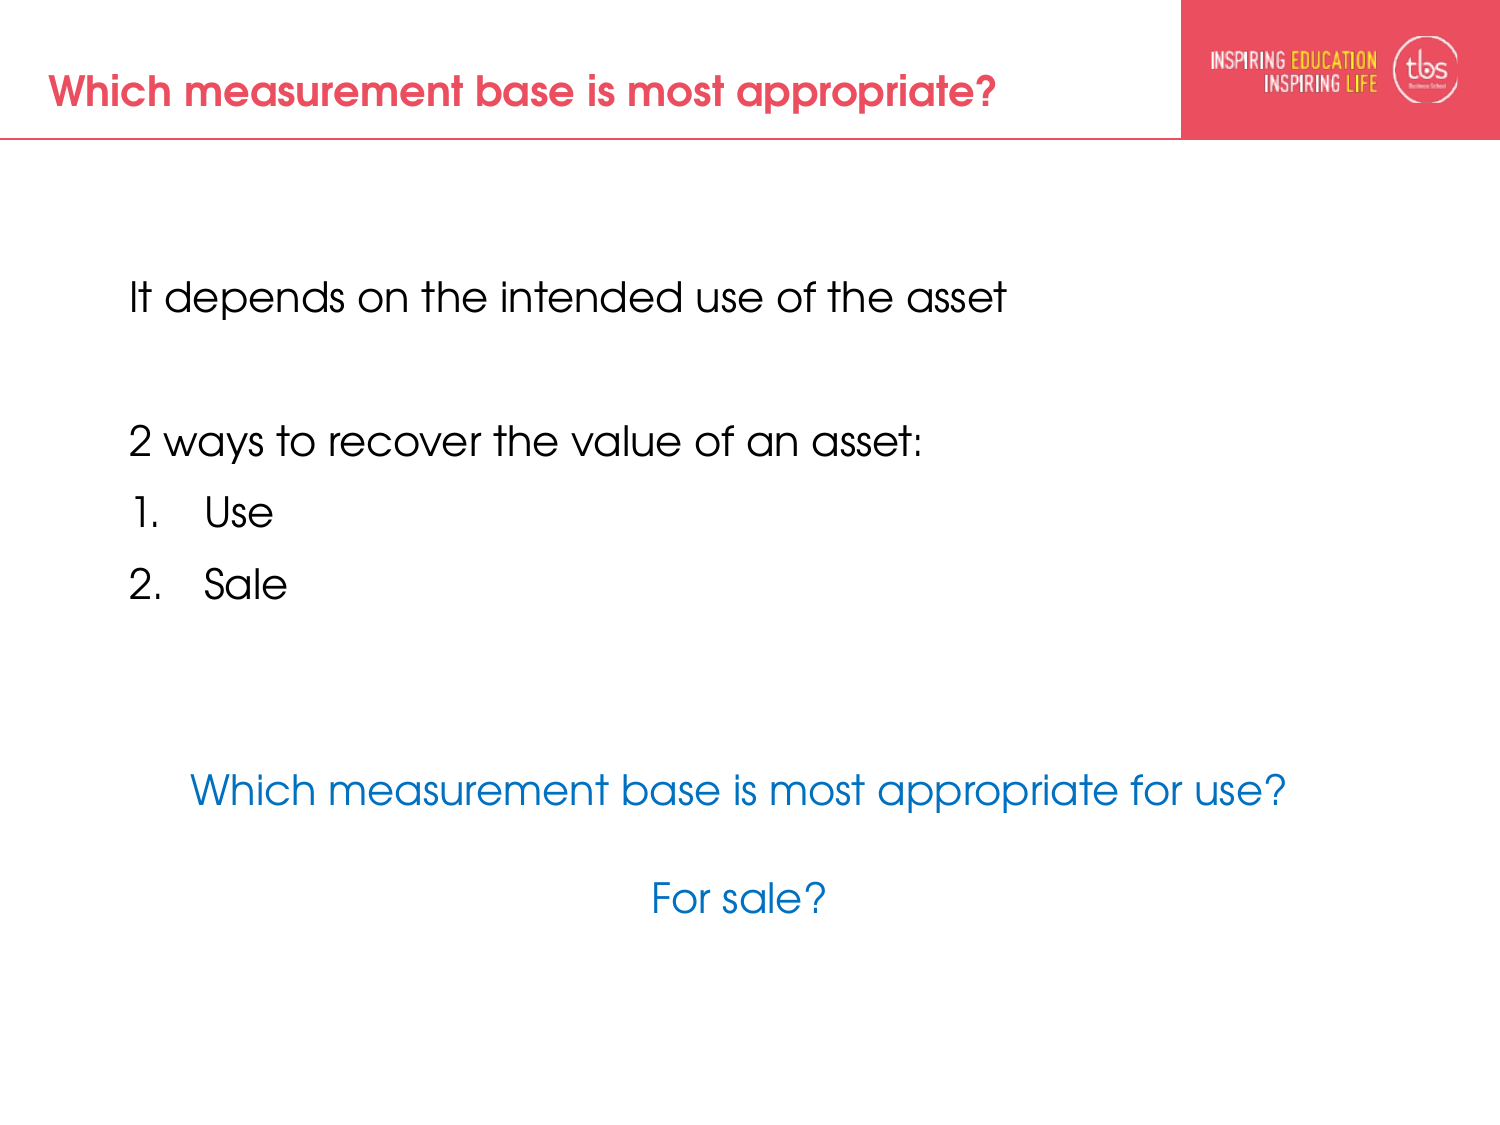

# Which measurement base is most appropriate?

It depends on the intended use of the asset

2 ways to recover the value of an asset:
Use
Sale

Which measurement base is most appropriate for use?
For sale?